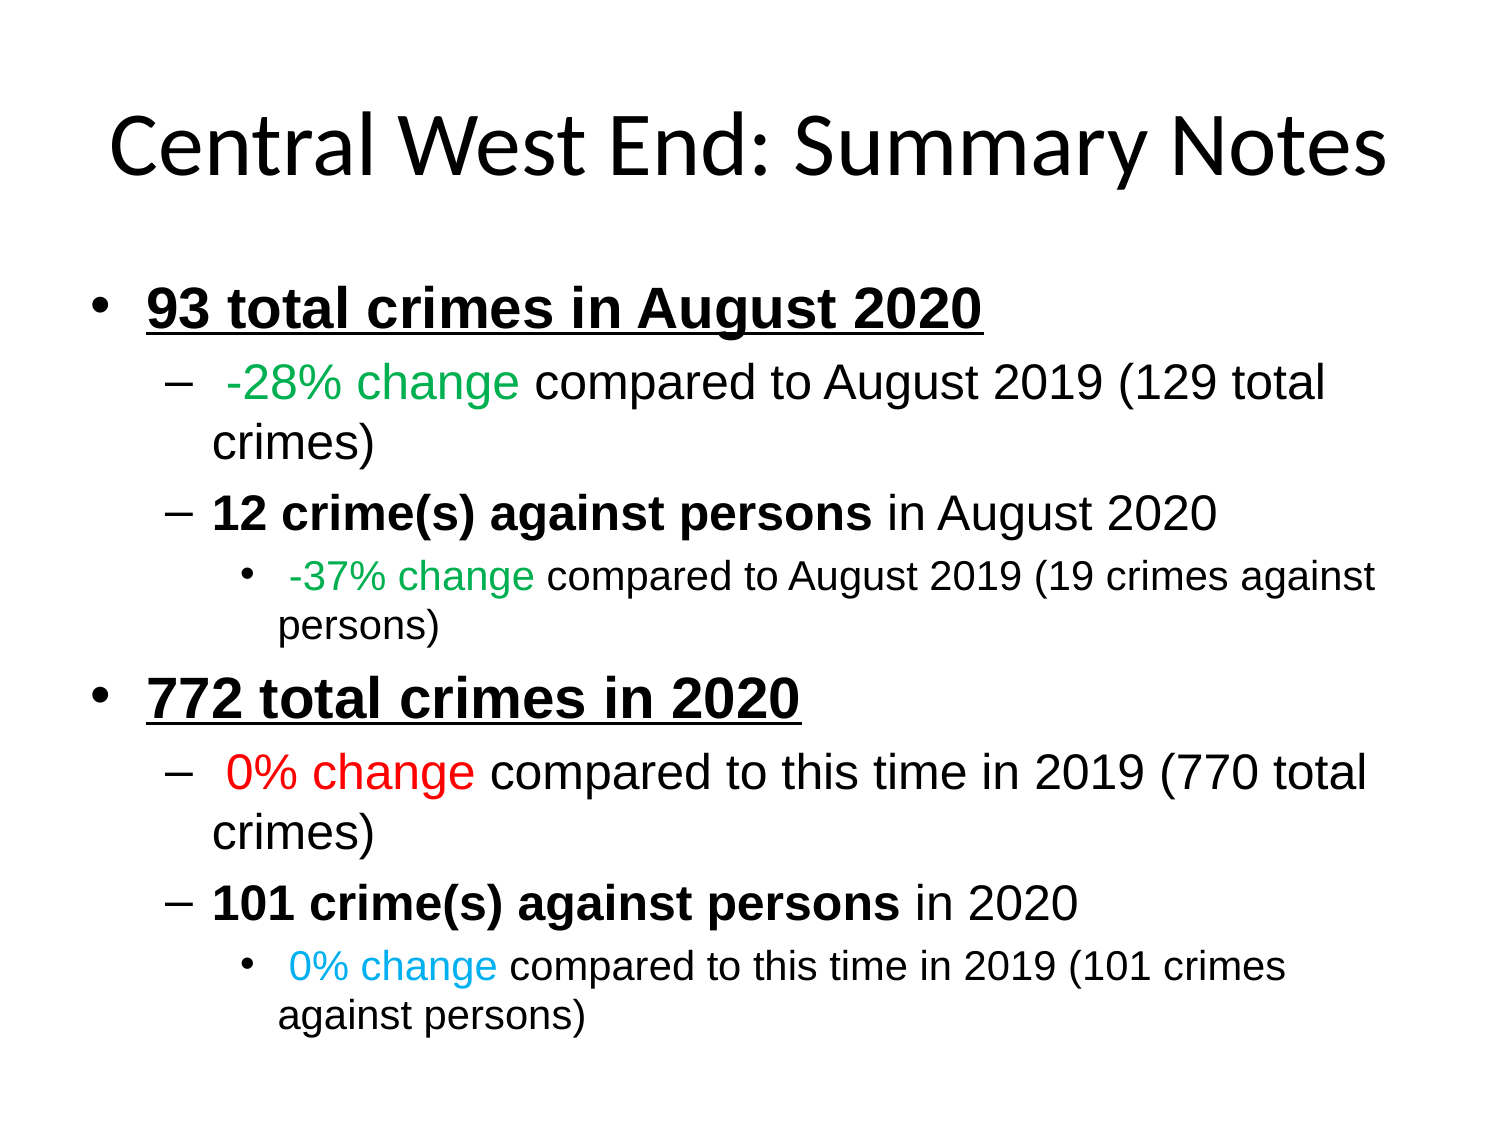

# Central West End: Summary Notes
93 total crimes in August 2020
 -28% change compared to August 2019 (129 total crimes)
12 crime(s) against persons in August 2020
 -37% change compared to August 2019 (19 crimes against persons)
772 total crimes in 2020
 0% change compared to this time in 2019 (770 total crimes)
101 crime(s) against persons in 2020
 0% change compared to this time in 2019 (101 crimes against persons)